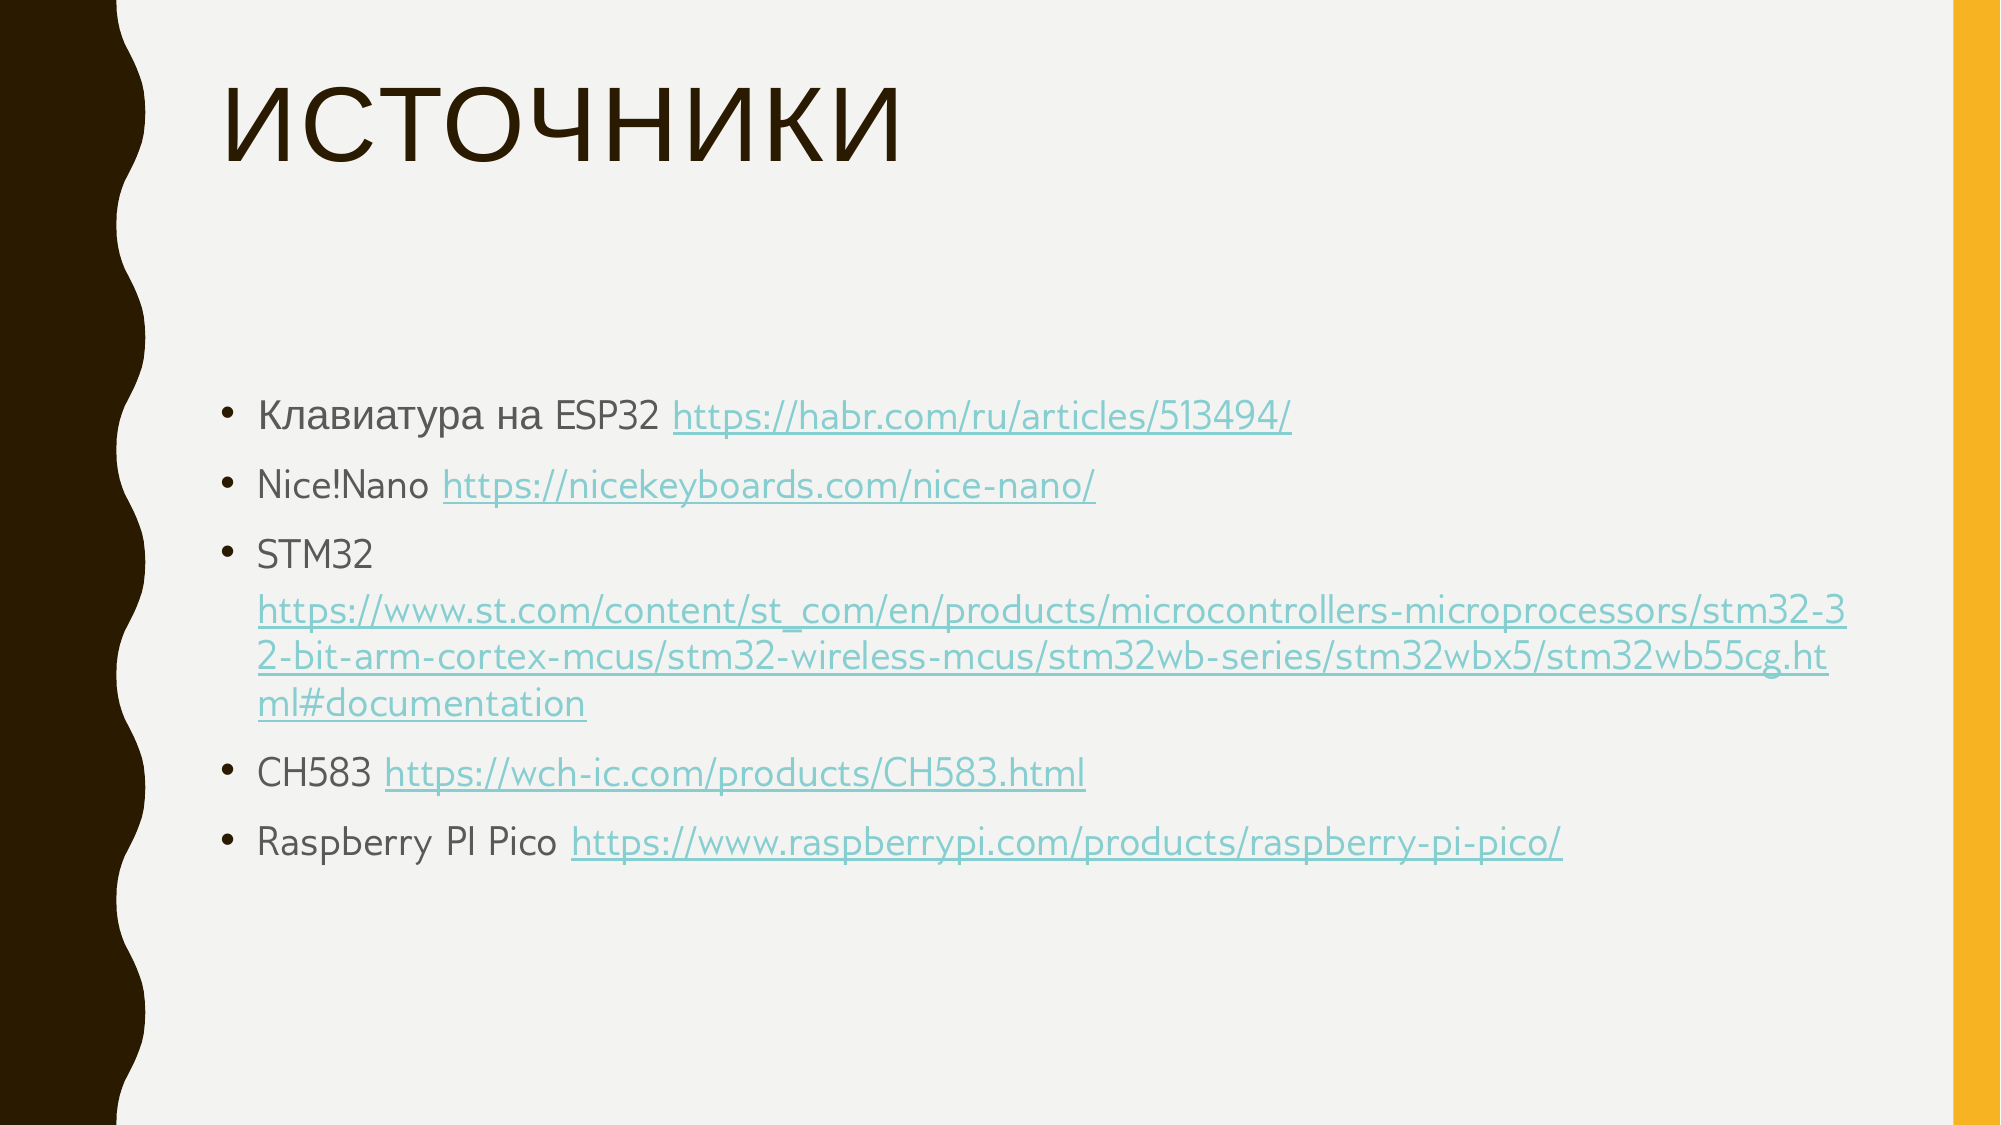

# Источники
Клавиатура на ESP32 https://habr.com/ru/articles/513494/
Nice!Nano https://nicekeyboards.com/nice-nano/
STM32 https://www.st.com/content/st_com/en/products/microcontrollers-microprocessors/stm32-32-bit-arm-cortex-mcus/stm32-wireless-mcus/stm32wb-series/stm32wbx5/stm32wb55cg.html#documentation
CH583 https://wch-ic.com/products/CH583.html
Raspberry PI Pico https://www.raspberrypi.com/products/raspberry-pi-pico/